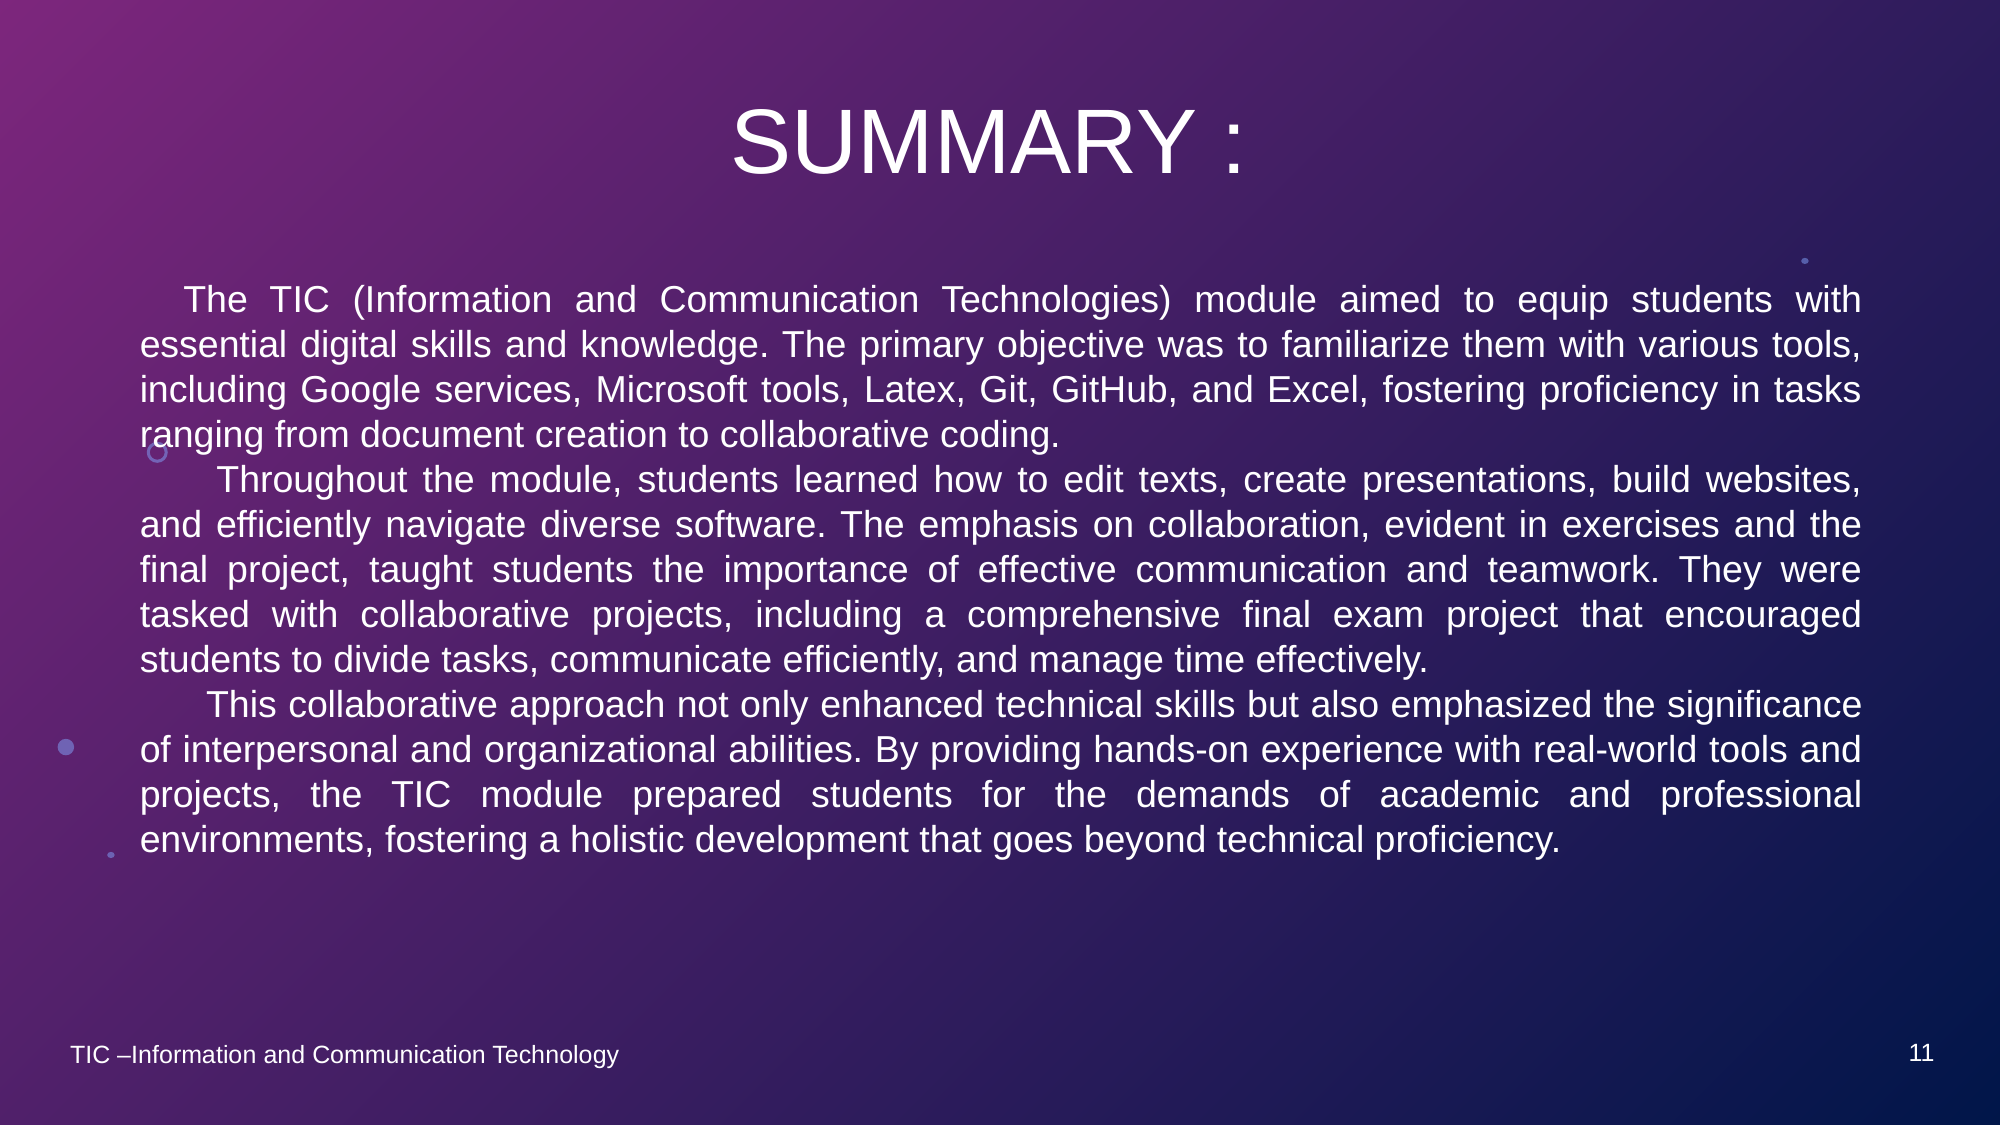

# SUMMARY :
   The TIC (Information and Communication Technologies) module aimed to equip students with essential digital skills and knowledge. The primary objective was to familiarize them with various tools, including Google services, Microsoft tools, Latex, Git, GitHub, and Excel, fostering proficiency in tasks ranging from document creation to collaborative coding.
      Throughout the module, students learned how to edit texts, create presentations, build websites, and efficiently navigate diverse software. The emphasis on collaboration, evident in exercises and the final project, taught students the importance of effective communication and teamwork. They were tasked with collaborative projects, including a comprehensive final exam project that encouraged students to divide tasks, communicate efficiently, and manage time effectively.
      This collaborative approach not only enhanced technical skills but also emphasized the significance of interpersonal and organizational abilities. By providing hands-on experience with real-world tools and projects, the TIC module prepared students for the demands of academic and professional environments, fostering a holistic development that goes beyond technical proficiency.

11
TIC –Information and Communication Technology